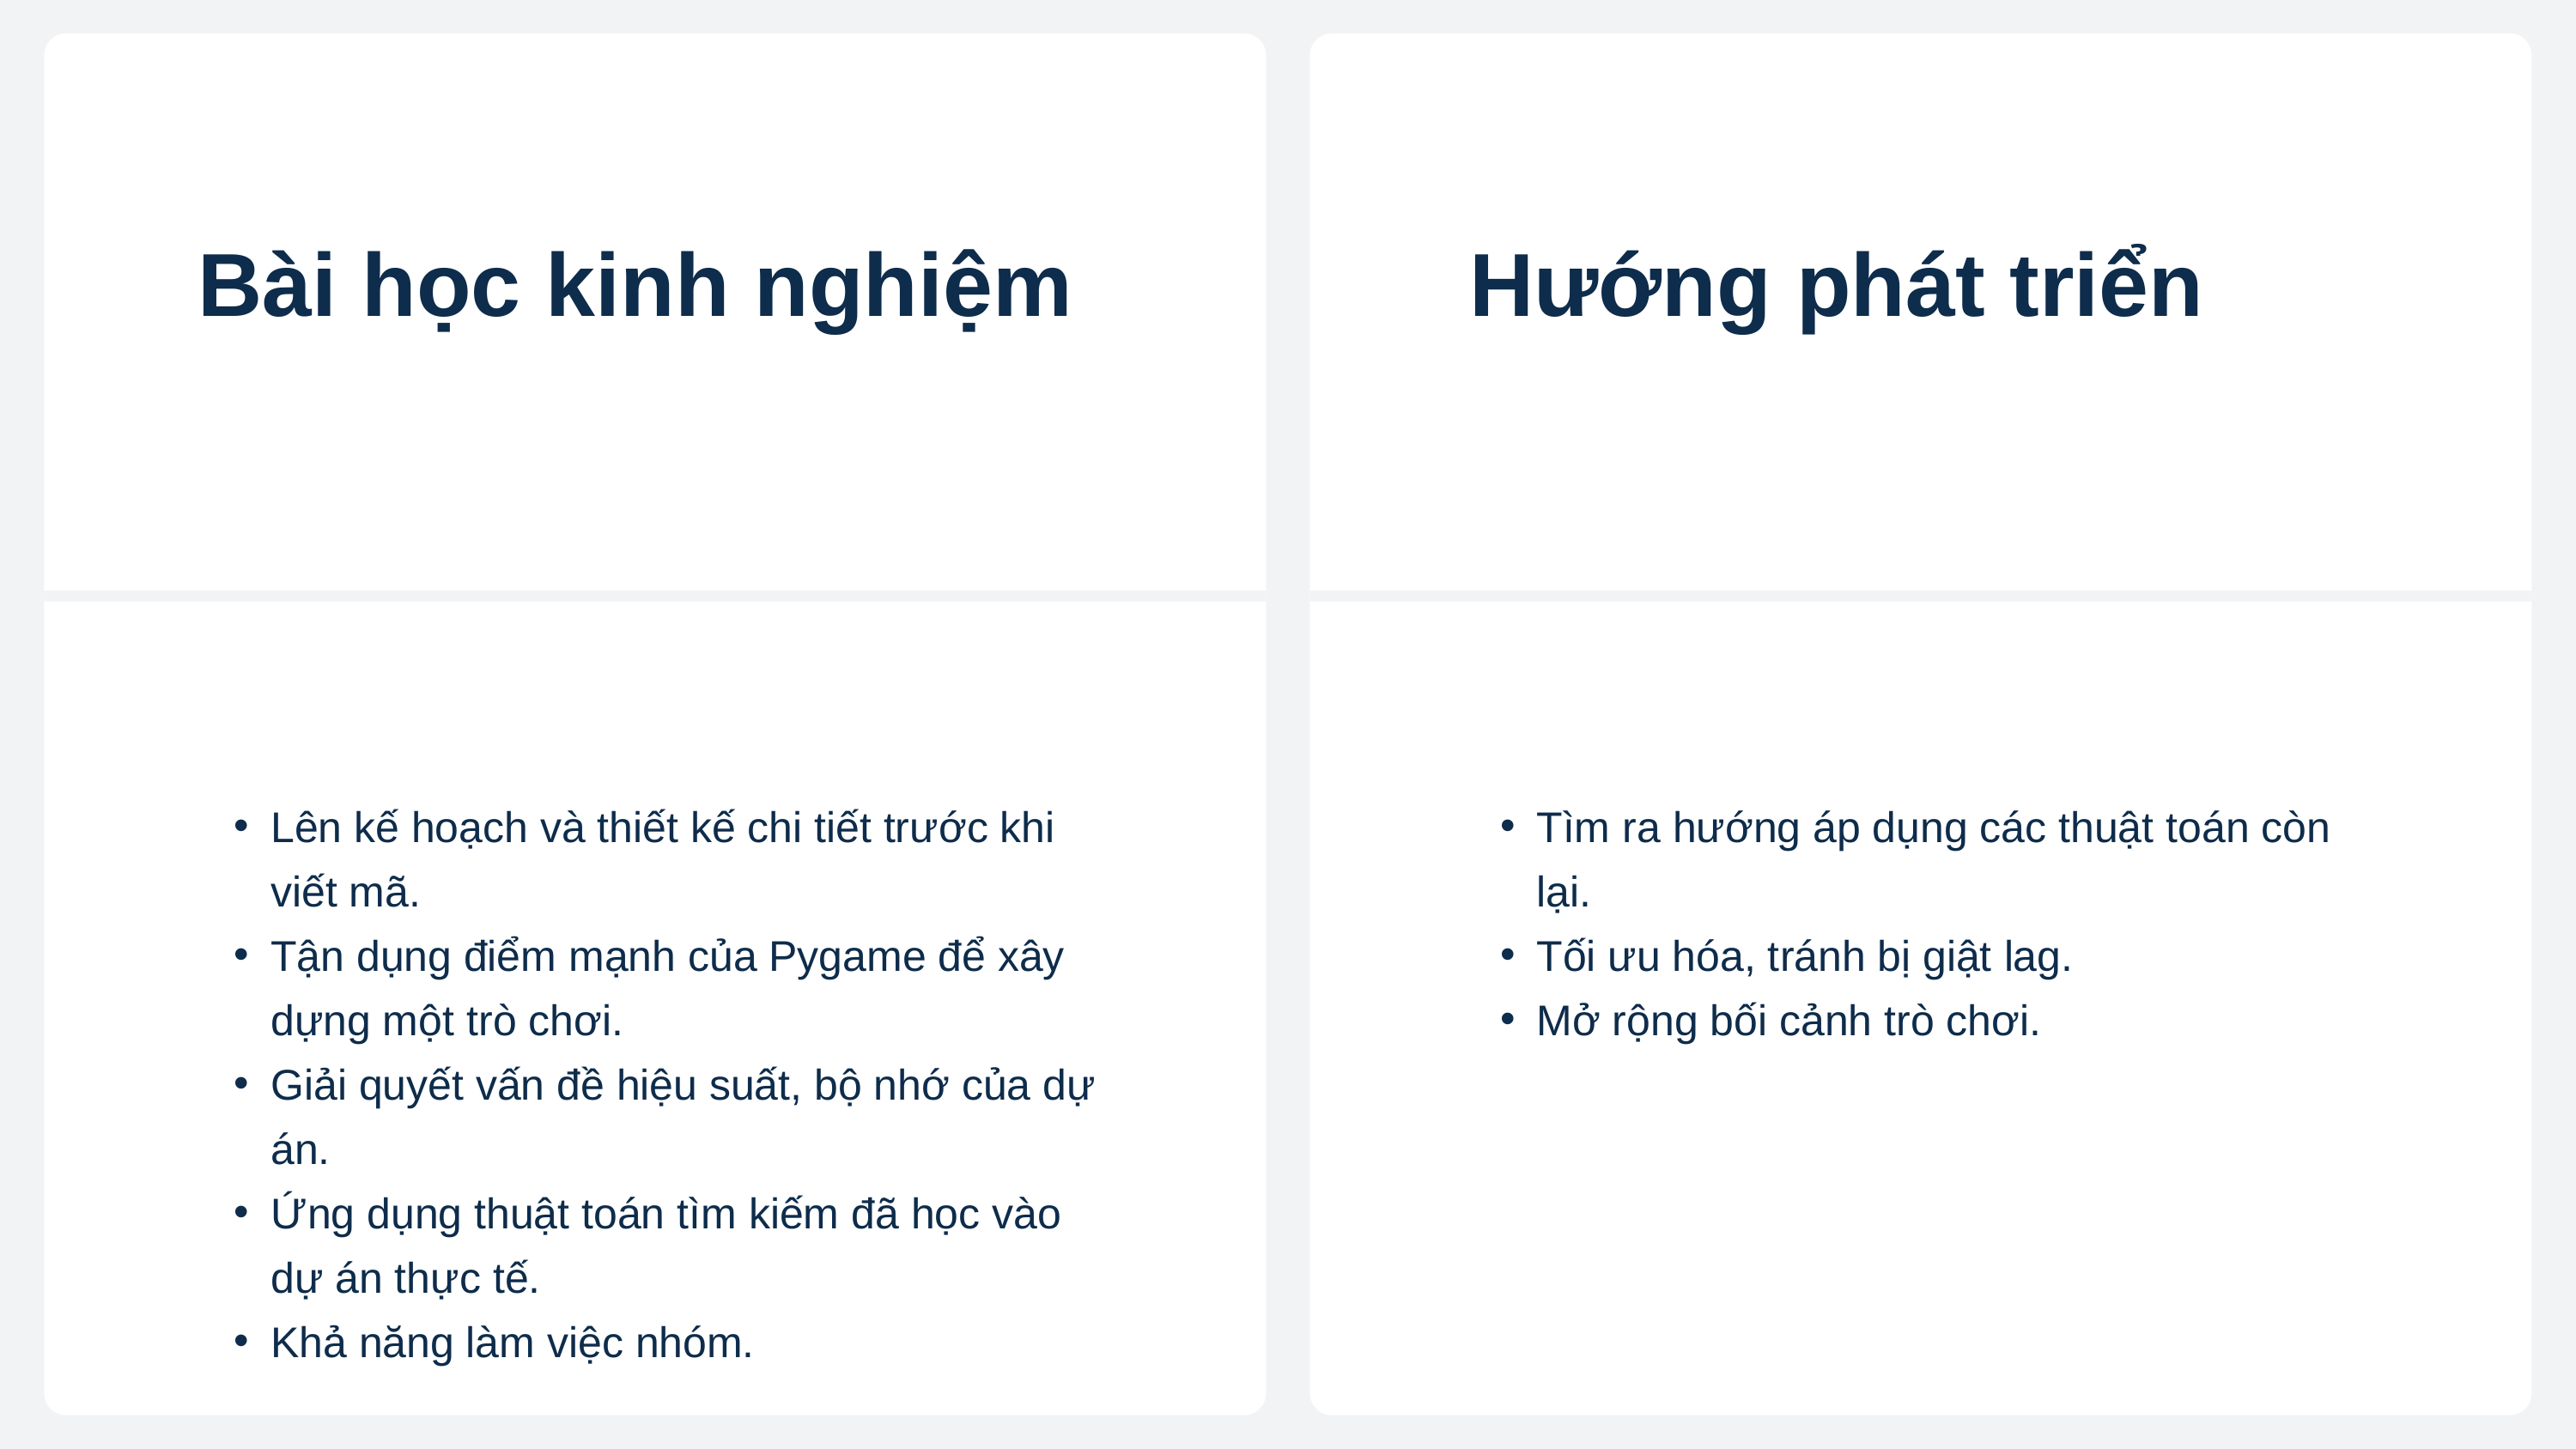

Bài học kinh nghiệm
Hướng phát triển

Lên kế hoạch và thiết kế chi tiết trước khi viết mã.
Tận dụng điểm mạnh của Pygame để xây dựng một trò chơi.
Giải quyết vấn đề hiệu suất, bộ nhớ của dự án.
Ứng dụng thuật toán tìm kiếm đã học vào dự án thực tế.
Khả năng làm việc nhóm.
Tìm ra hướng áp dụng các thuật toán còn lại.
Tối ưu hóa, tránh bị giật lag.
Mở rộng bối cảnh trò chơi.